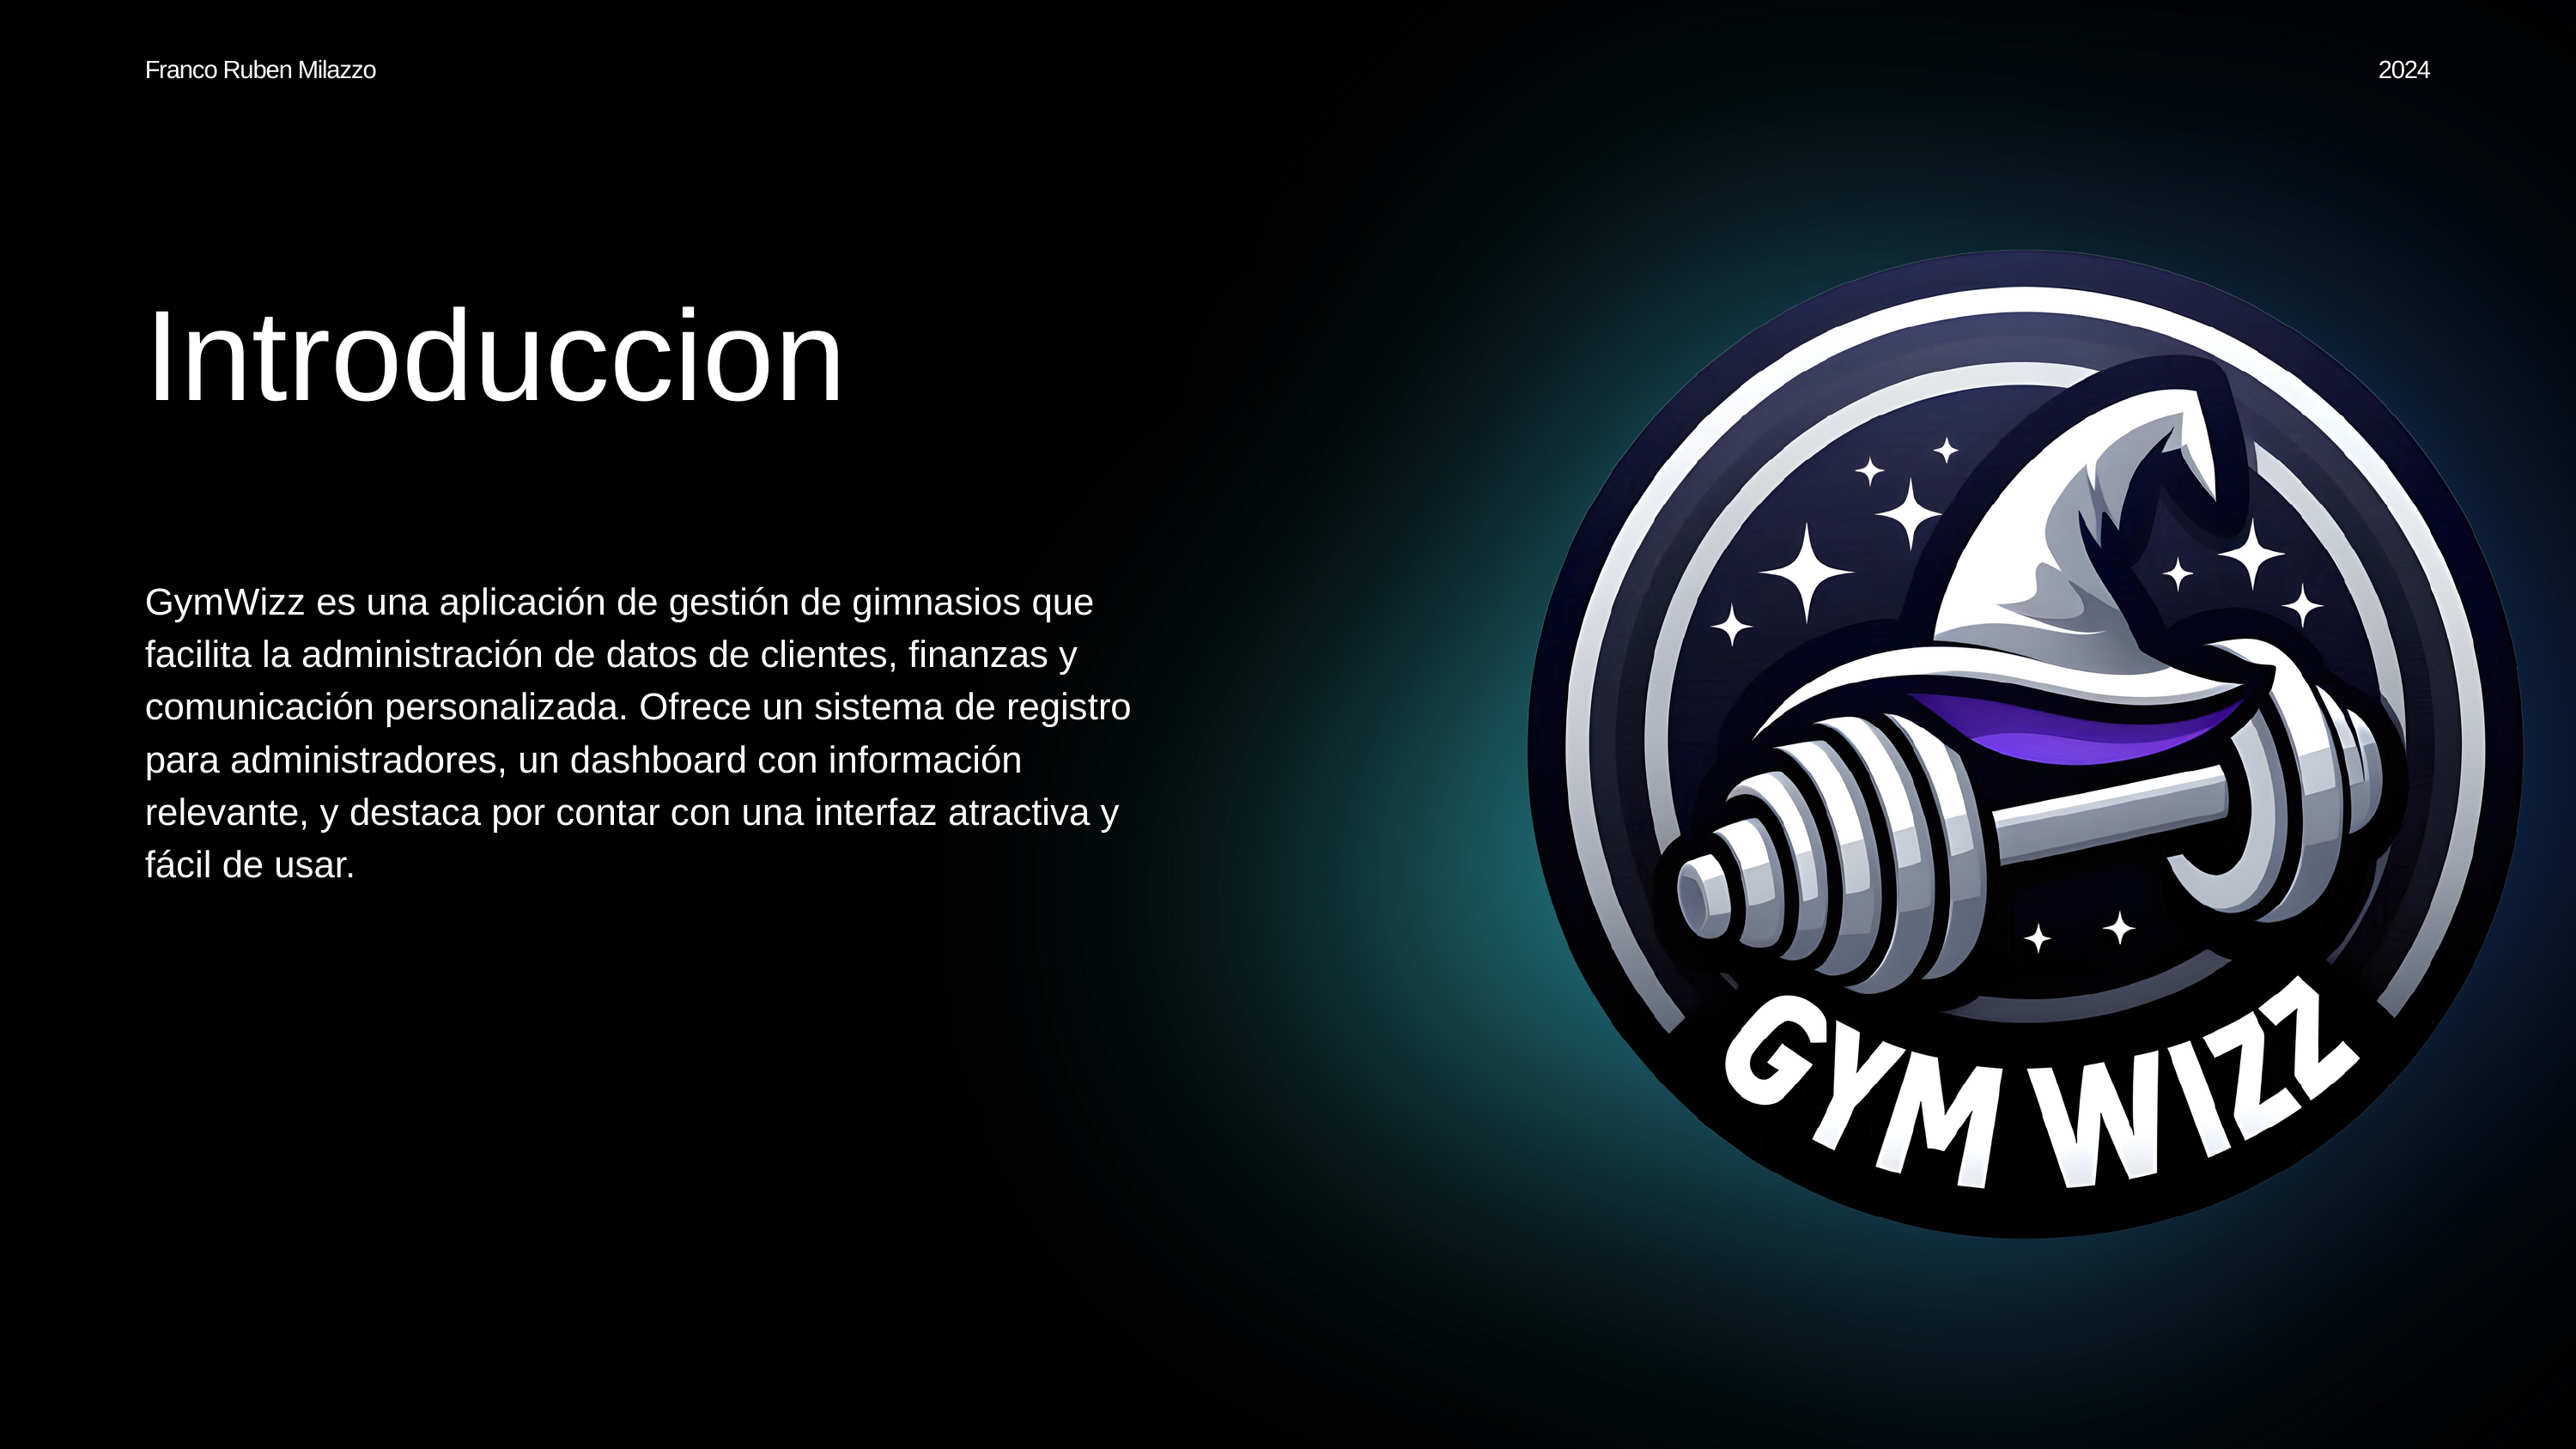

Franco Ruben Milazzo
2024

Introduccion
GymWizz es una aplicación de gestión de gimnasios que facilita la administración de datos de clientes, finanzas y comunicación personalizada. Ofrece un sistema de registro para administradores, un dashboard con información relevante, y destaca por contar con una interfaz atractiva y fácil de usar.